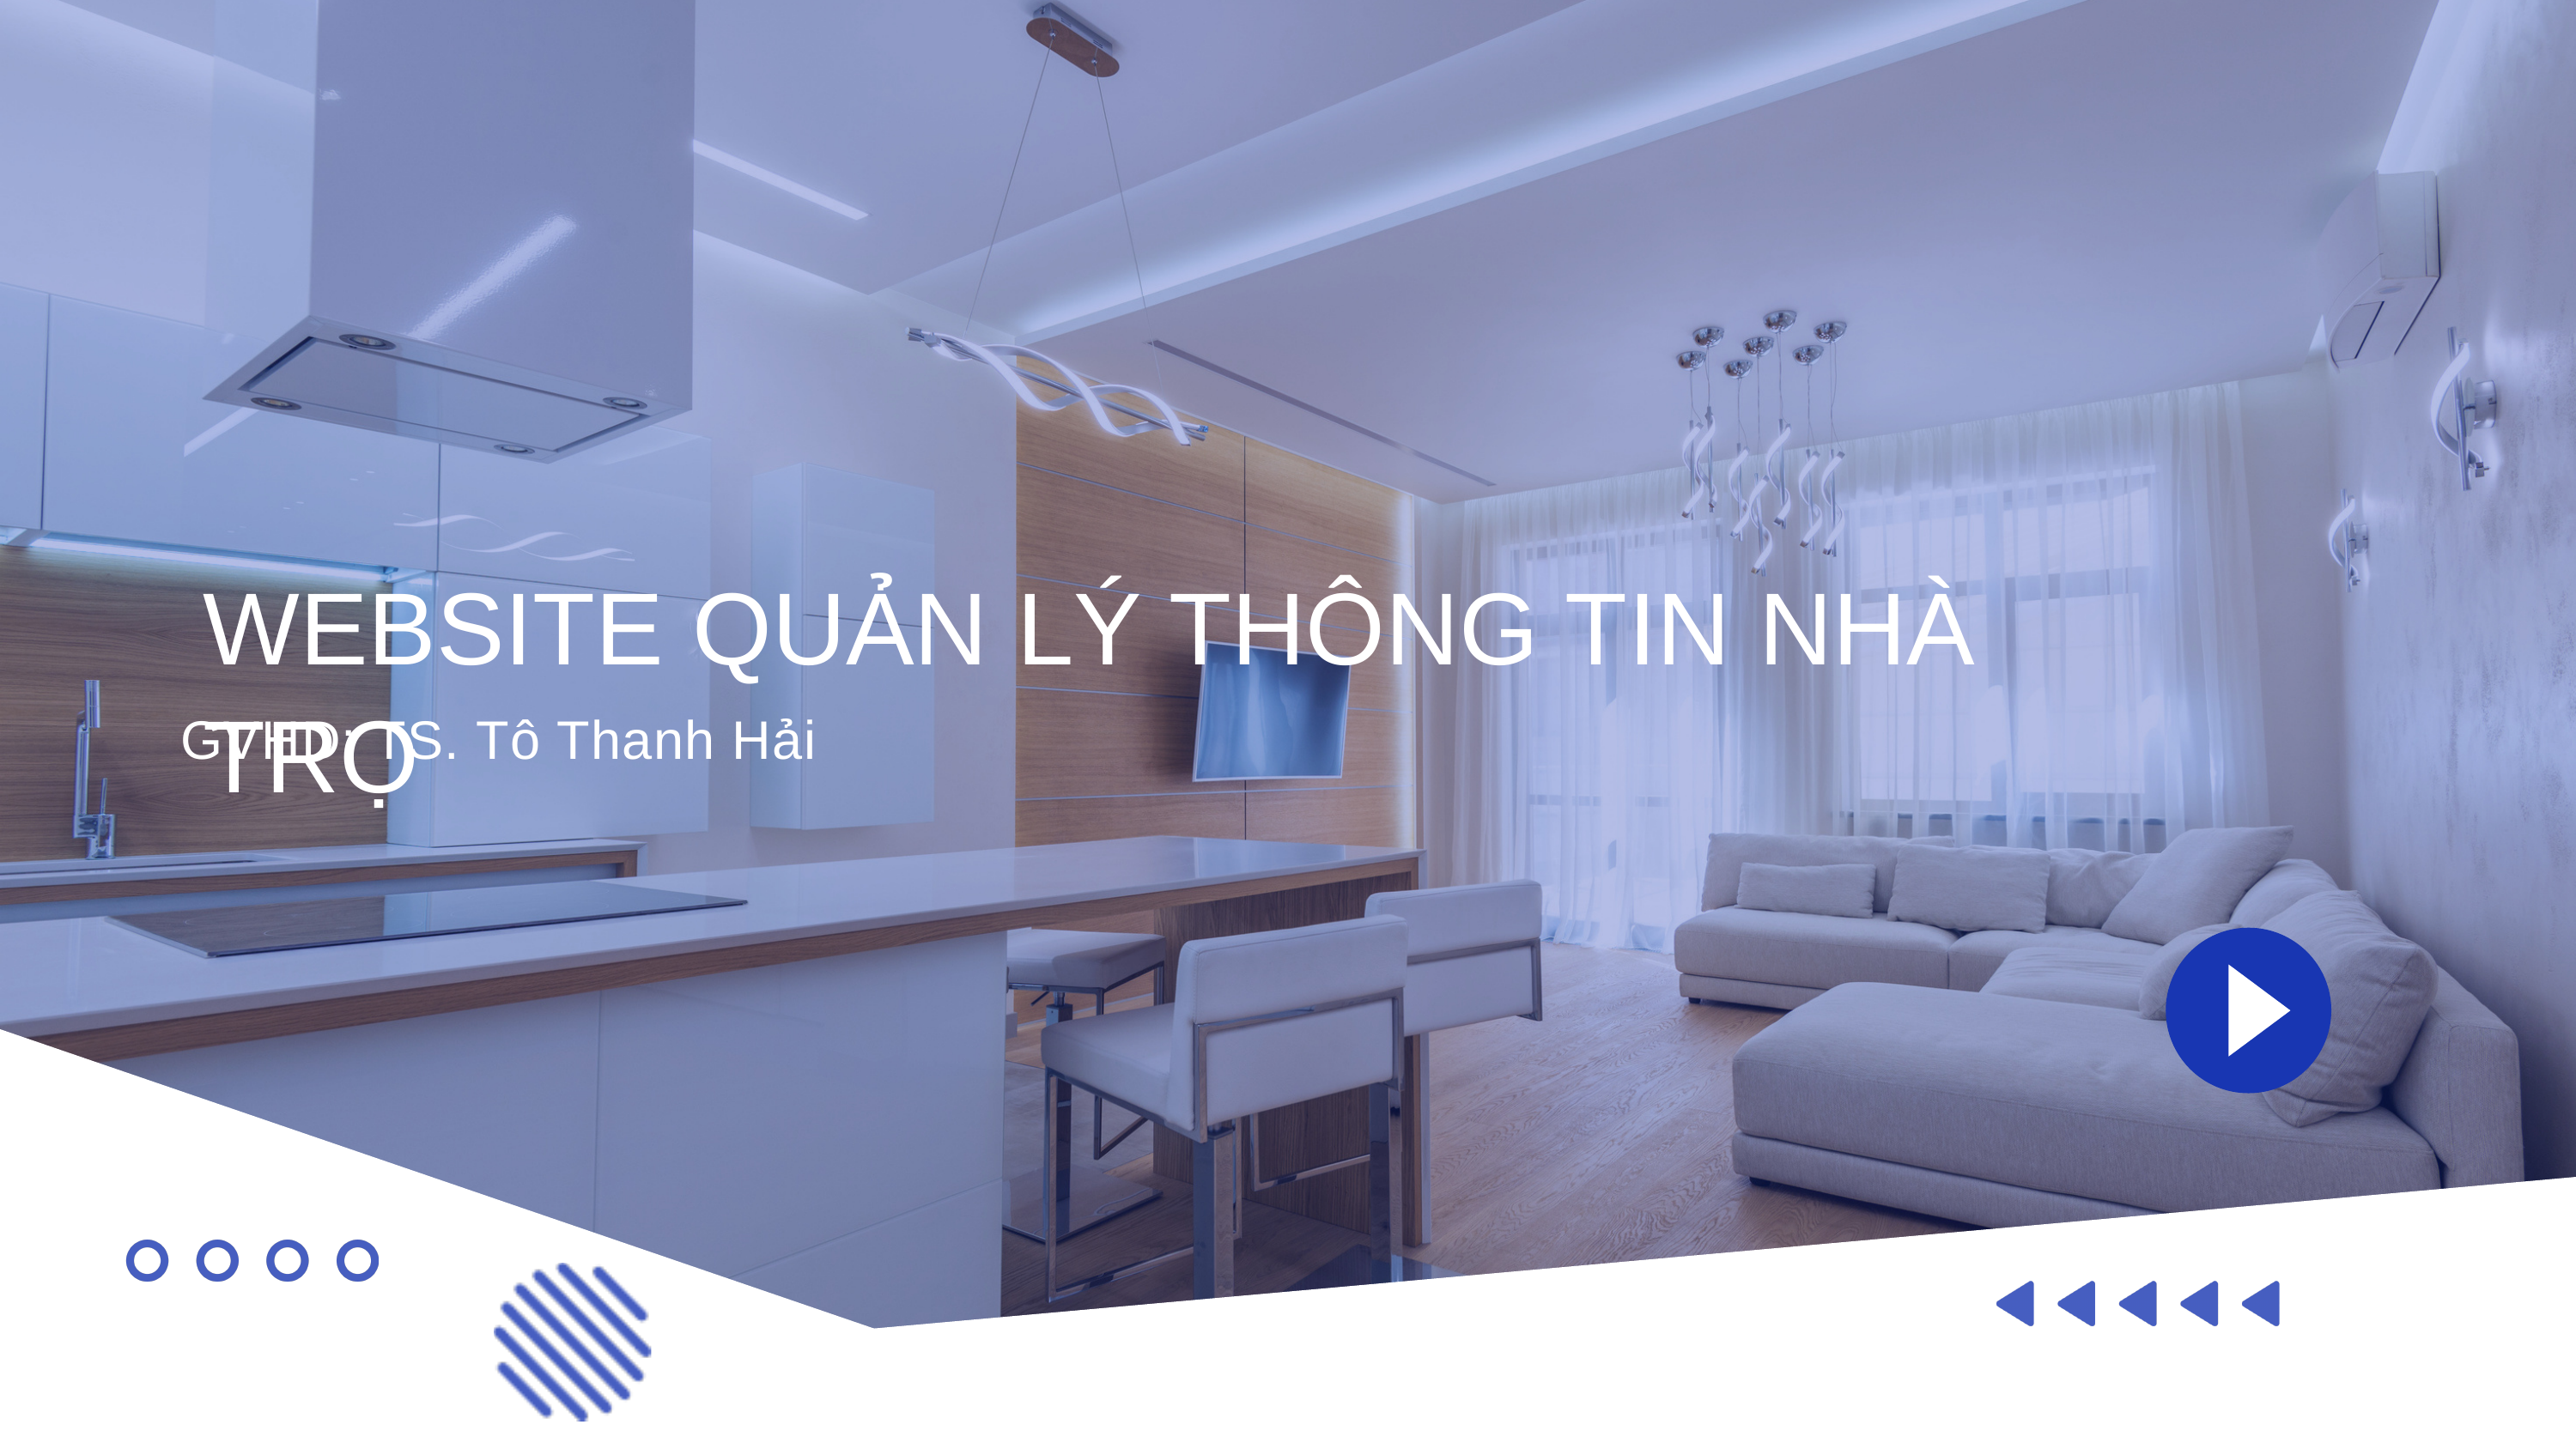

WEBSITE QUẢN LÝ THÔNG TIN NHÀ TRỌ
GVHD: TS. Tô Thanh Hải